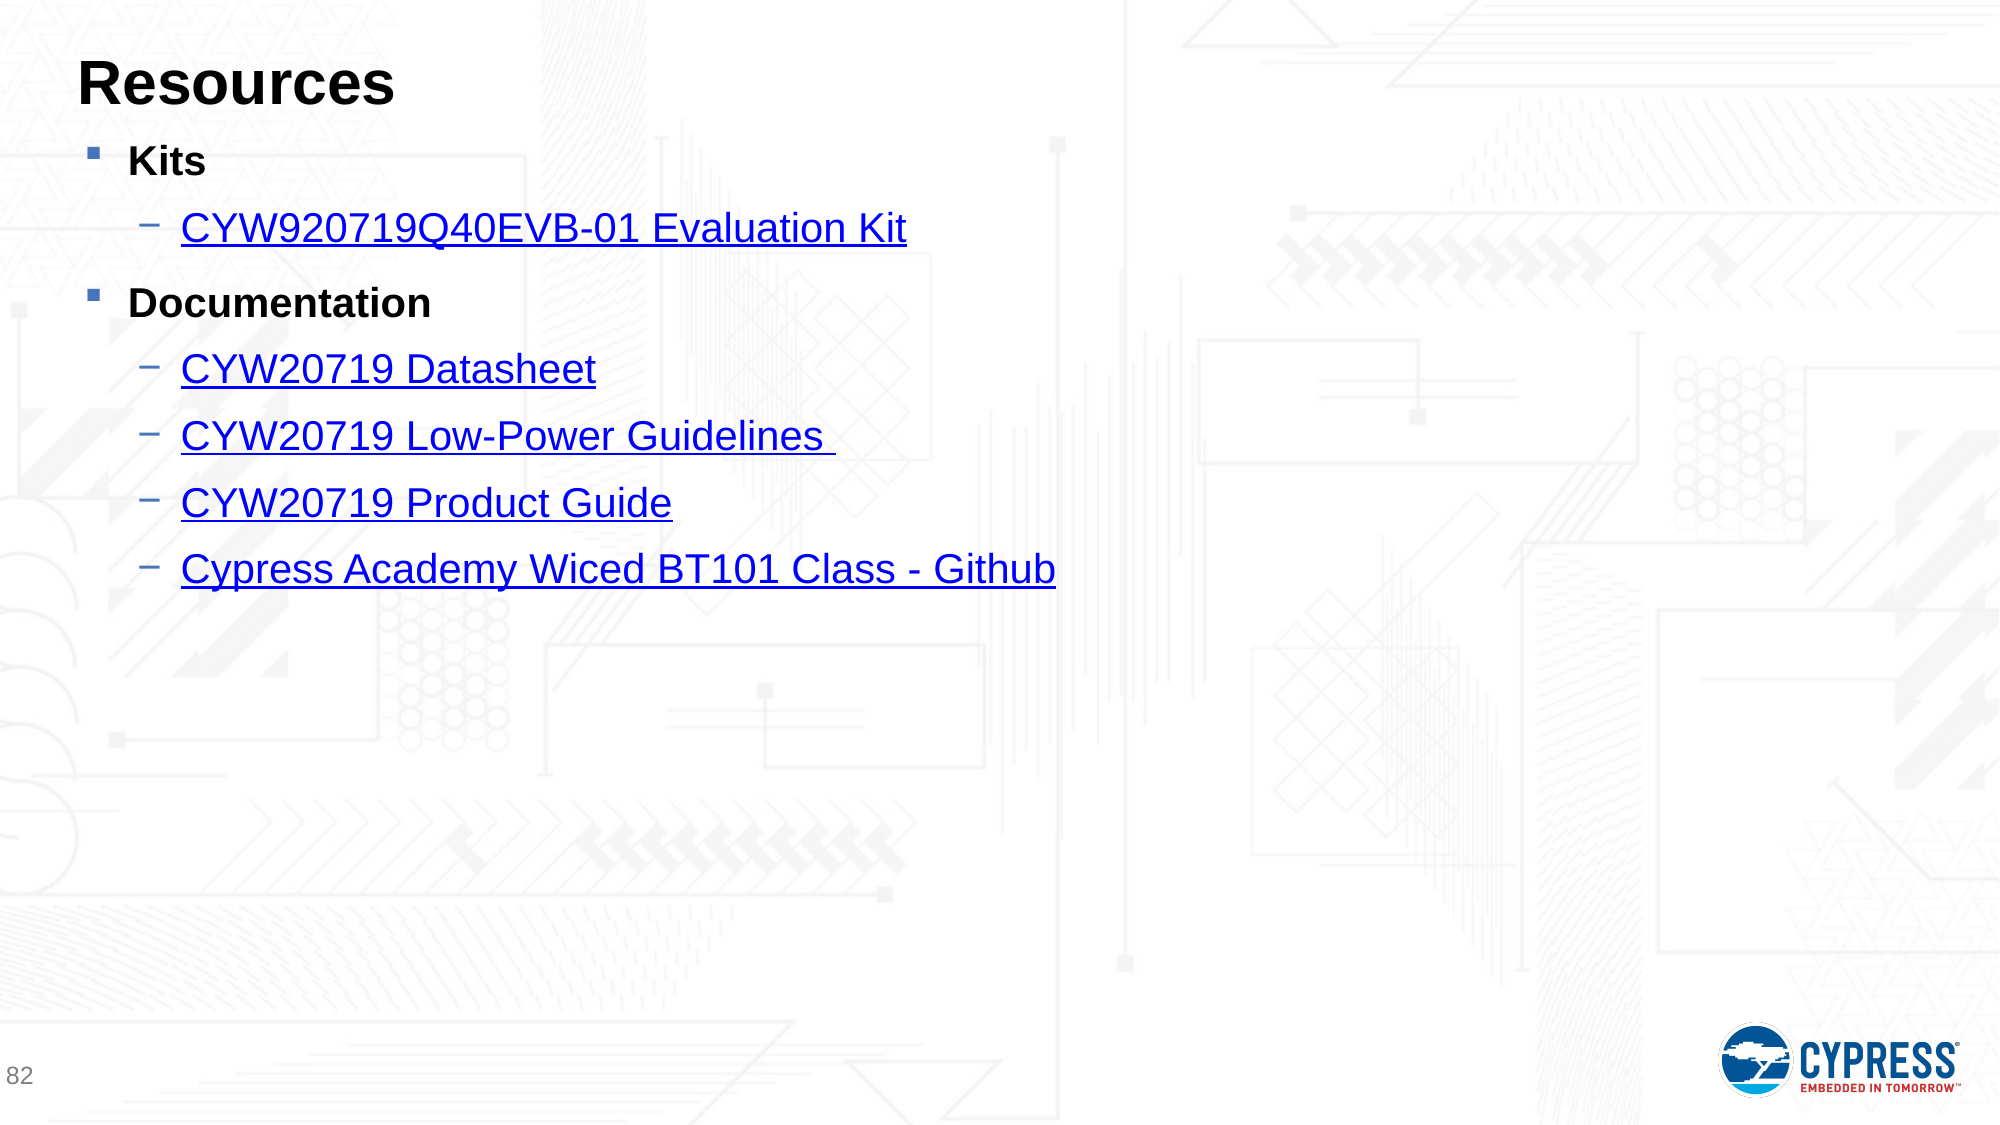

# Resources
Kits
CYW920719Q40EVB-01 Evaluation Kit
Documentation
CYW20719 Datasheet
CYW20719 Low-Power Guidelines
CYW20719 Product Guide
Cypress Academy Wiced BT101 Class - Github